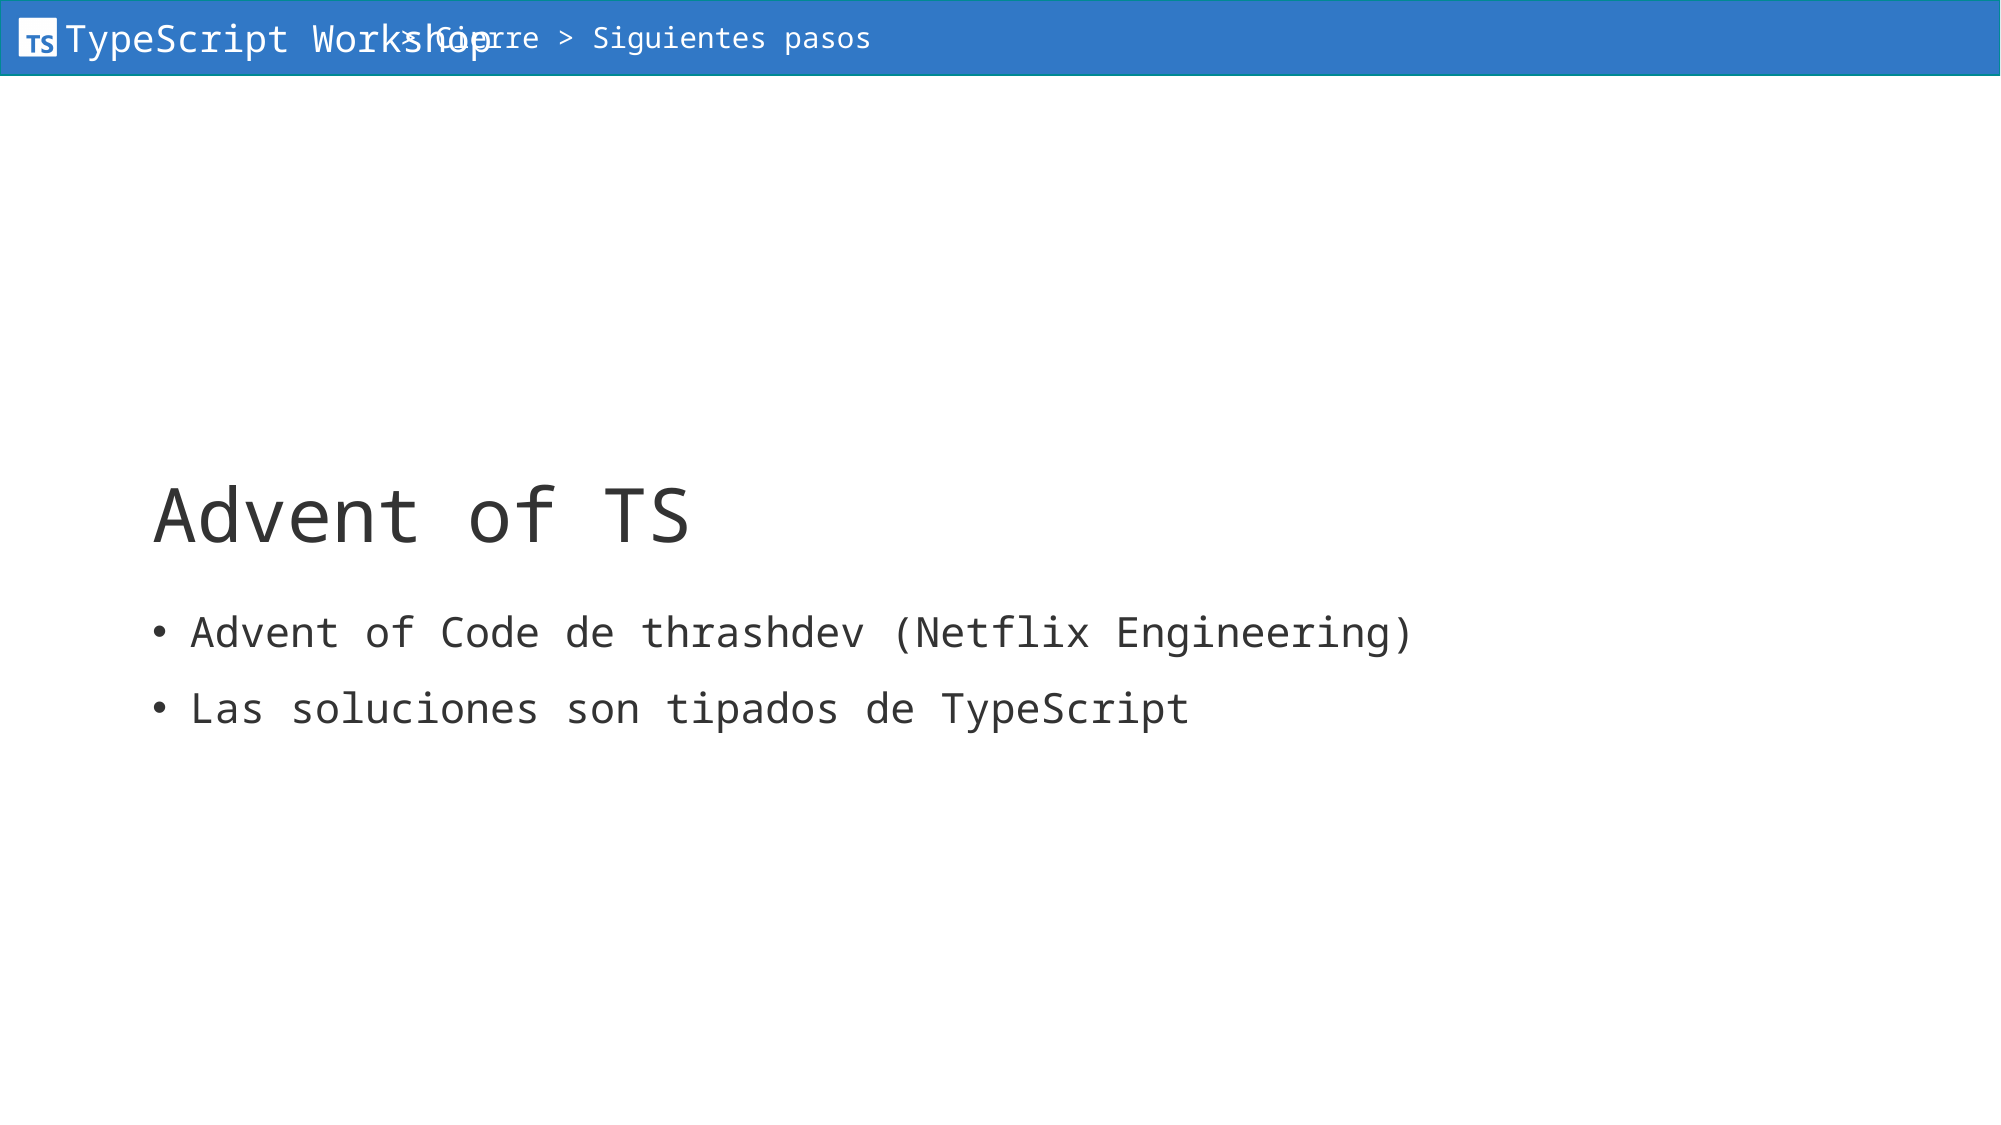

> Cierre > Siguientes pasos
# Advent of TS
Advent of Code de thrashdev (Netflix Engineering)
Las soluciones son tipados de TypeScript
6/2/25
Workshop de TypeScript - Pepe Fabra Valverde
189